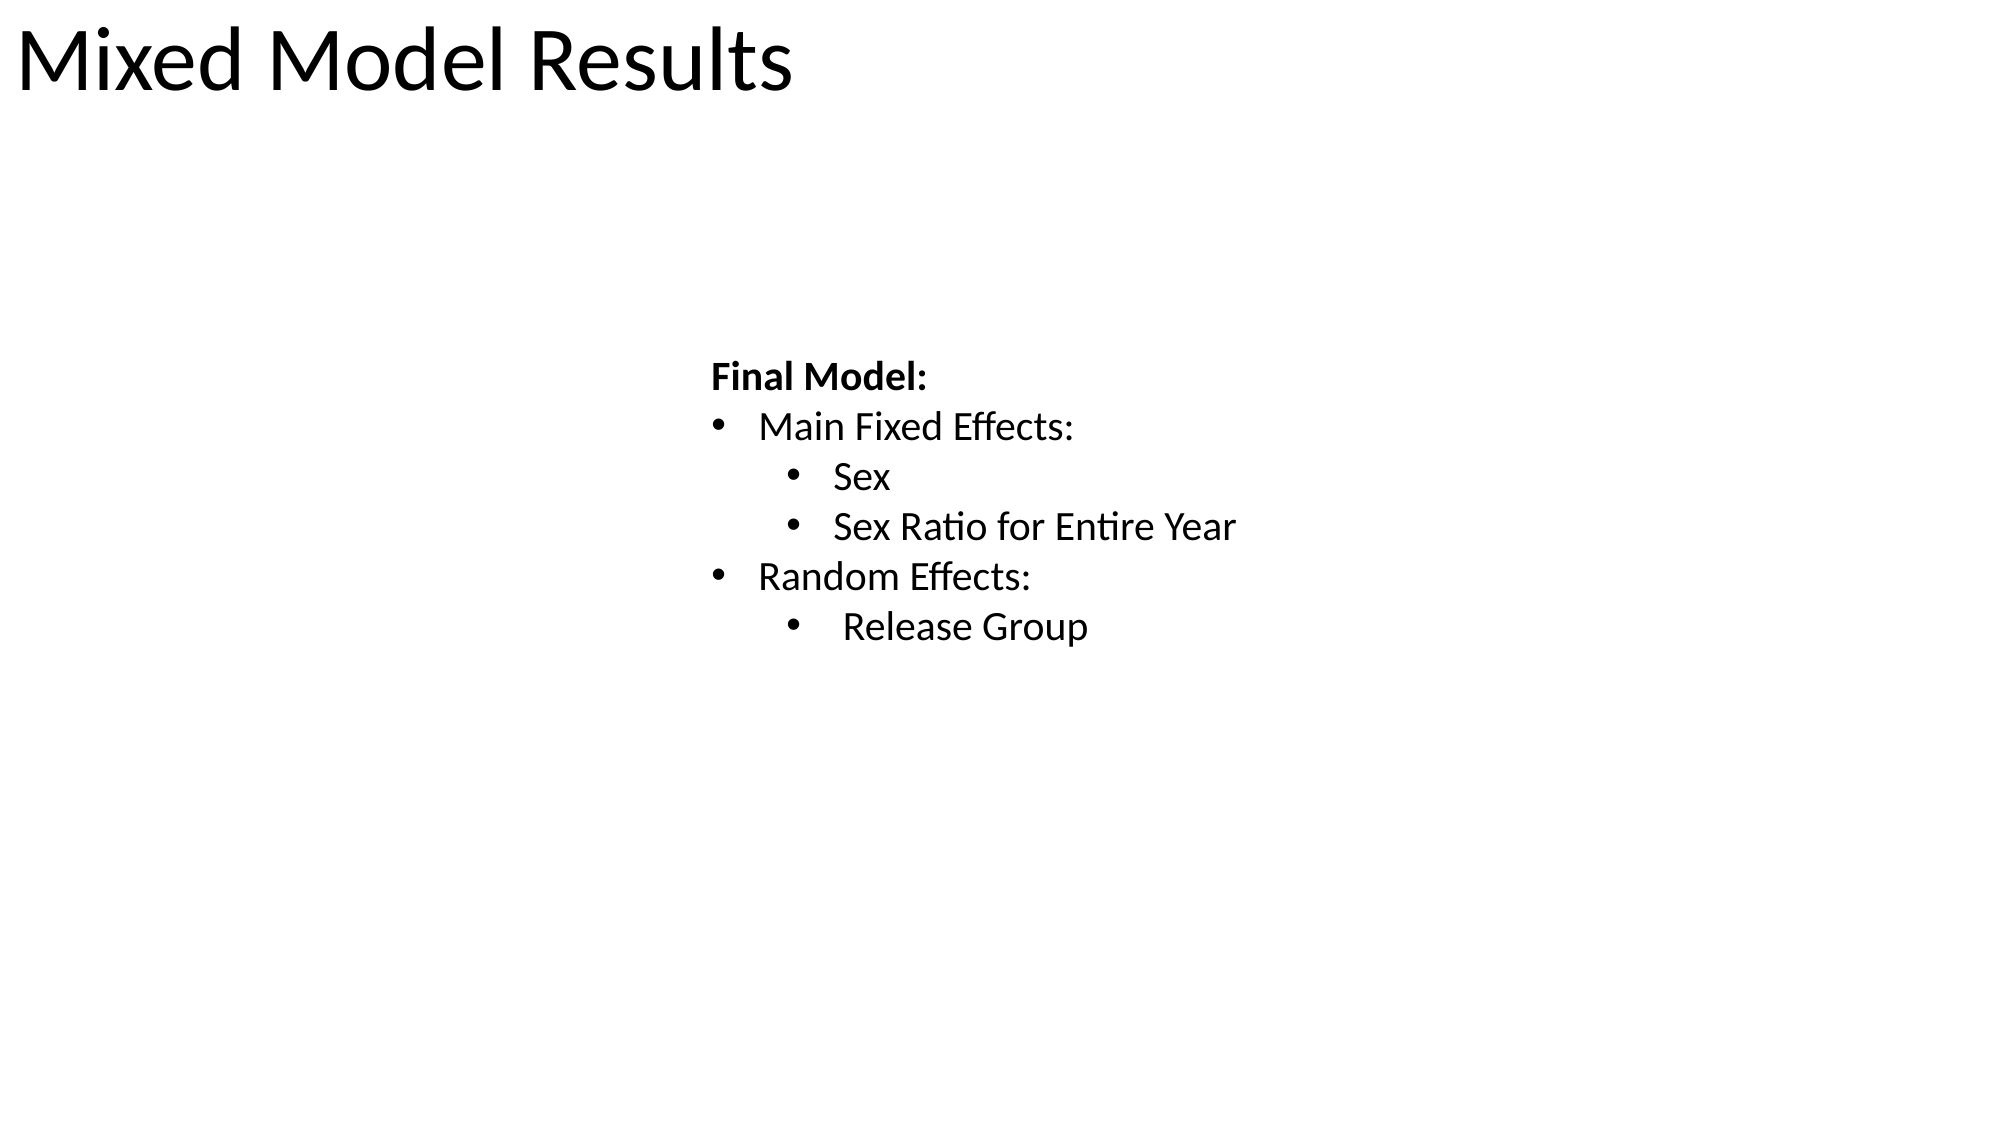

# Mixed Model Results
Final Model:
Main Fixed Effects:
Sex
Sex Ratio for Entire Year
Random Effects:
 Release Group